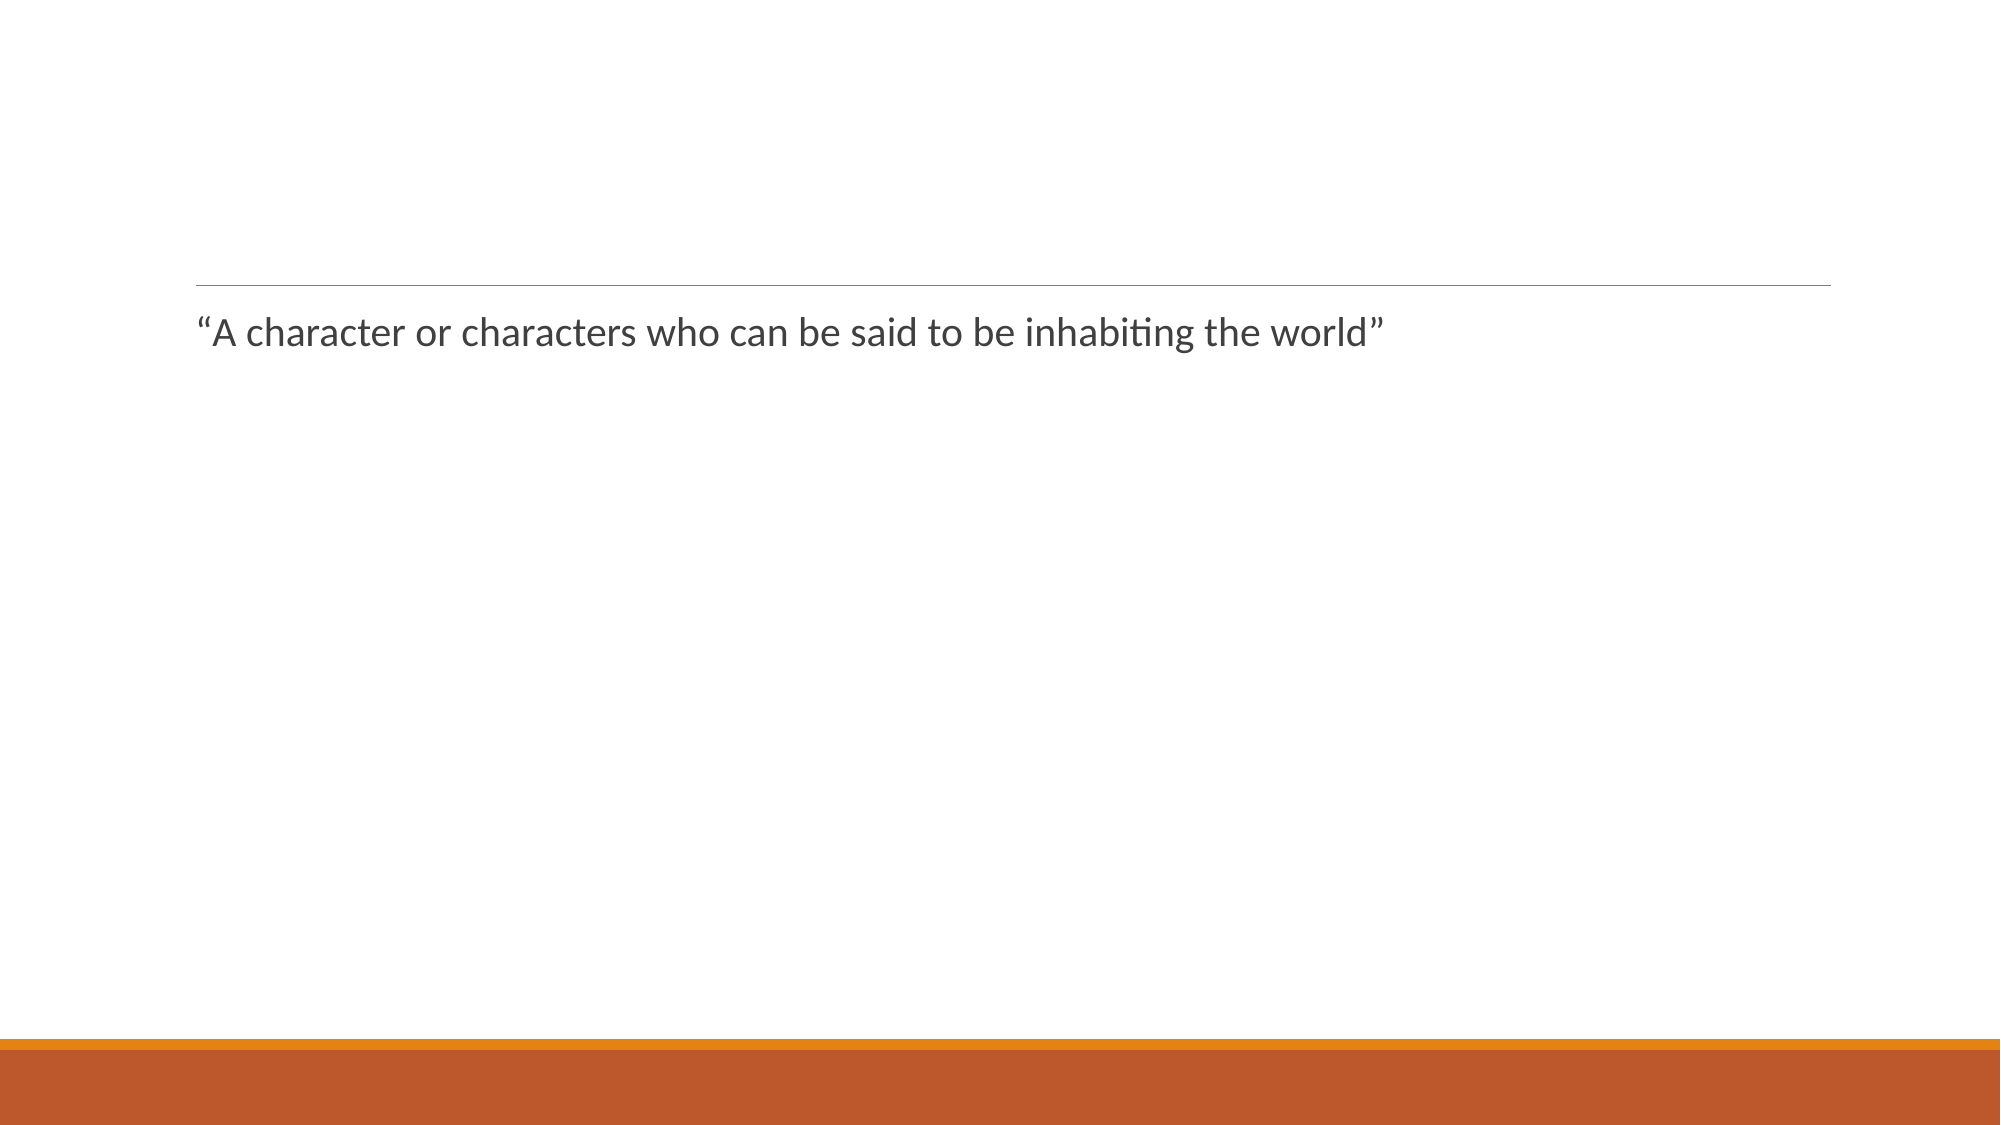

#
“A character or characters who can be said to be inhabiting the world”